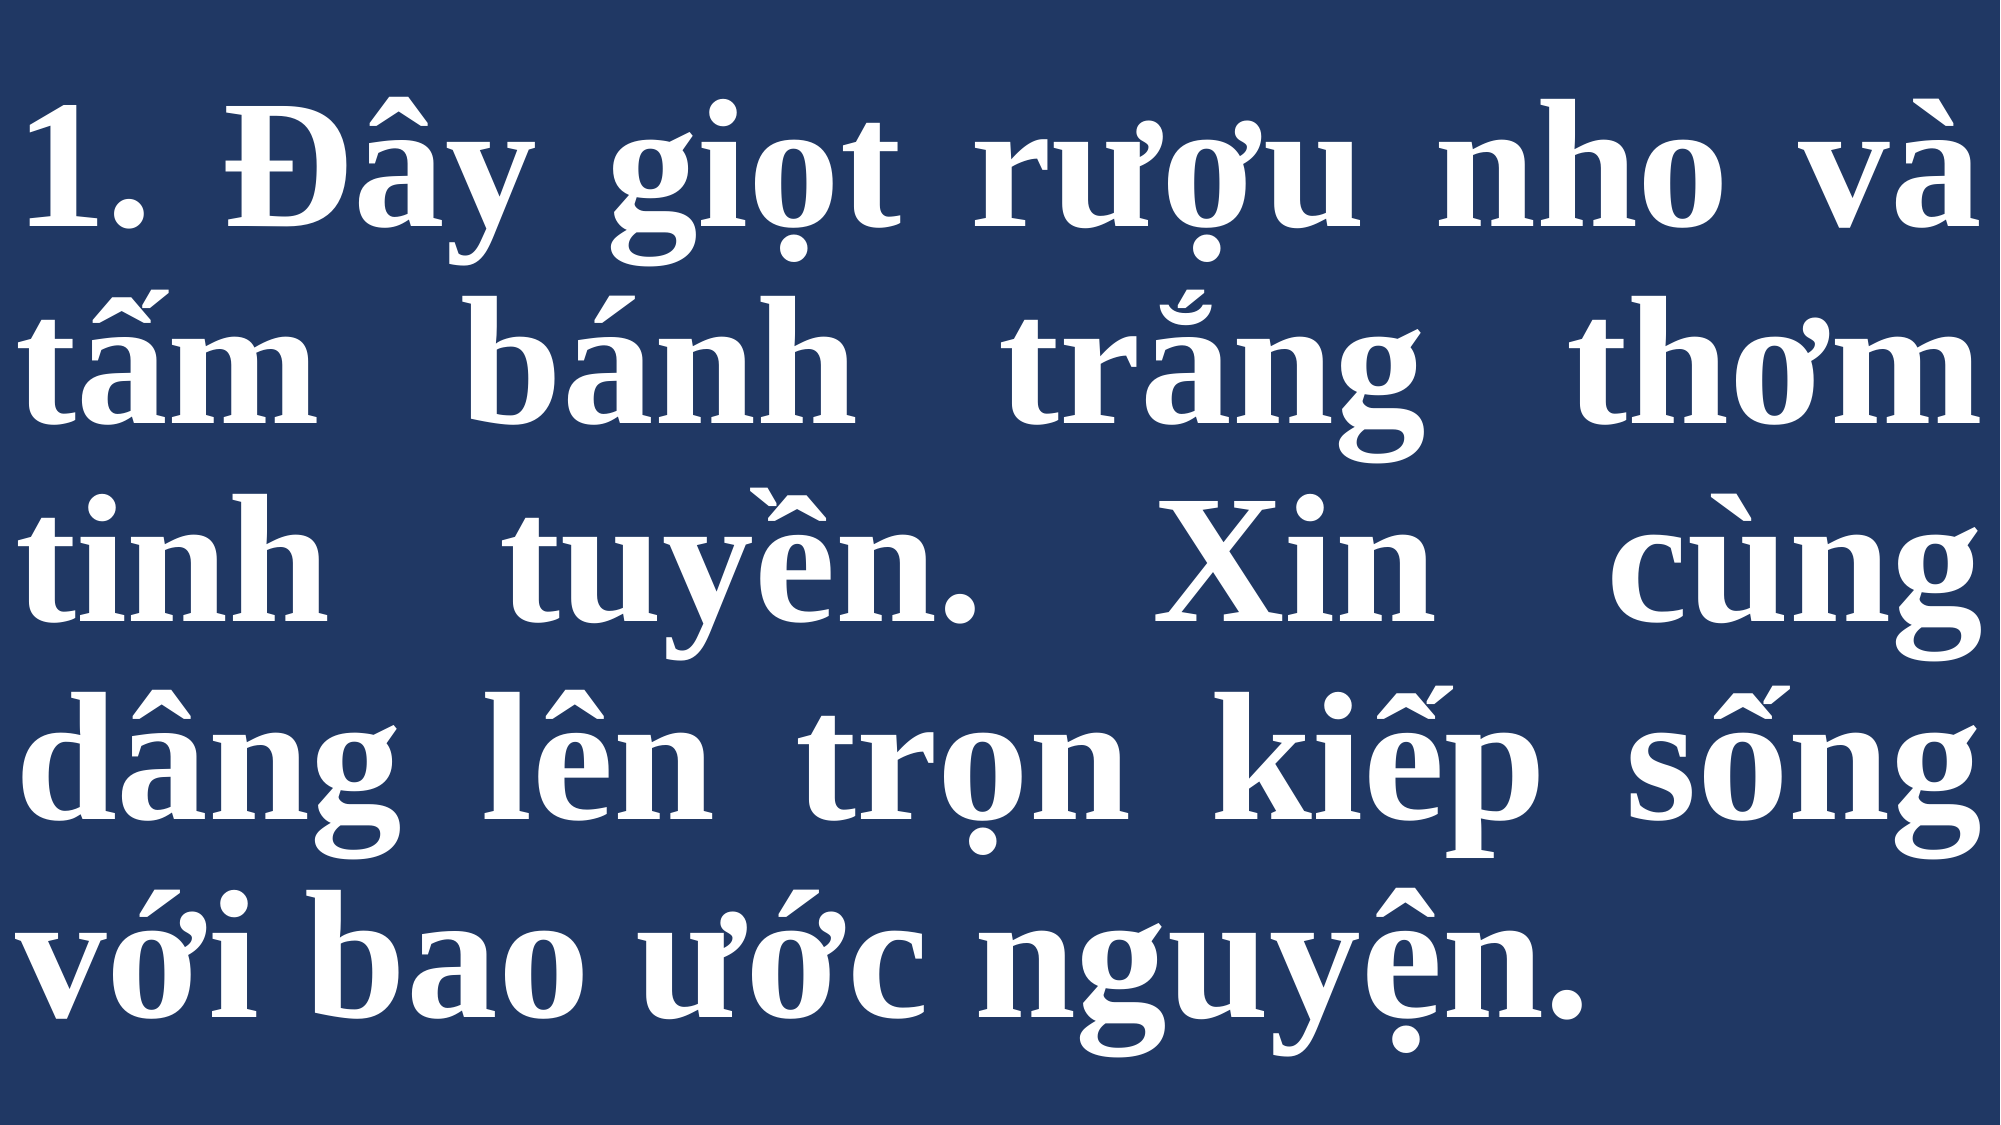

# 1. Đây giọt rượu nho và tấm bánh trắng thơm tinh tuyền. Xin cùng dâng lên trọn kiếp sống với bao ước nguyện.